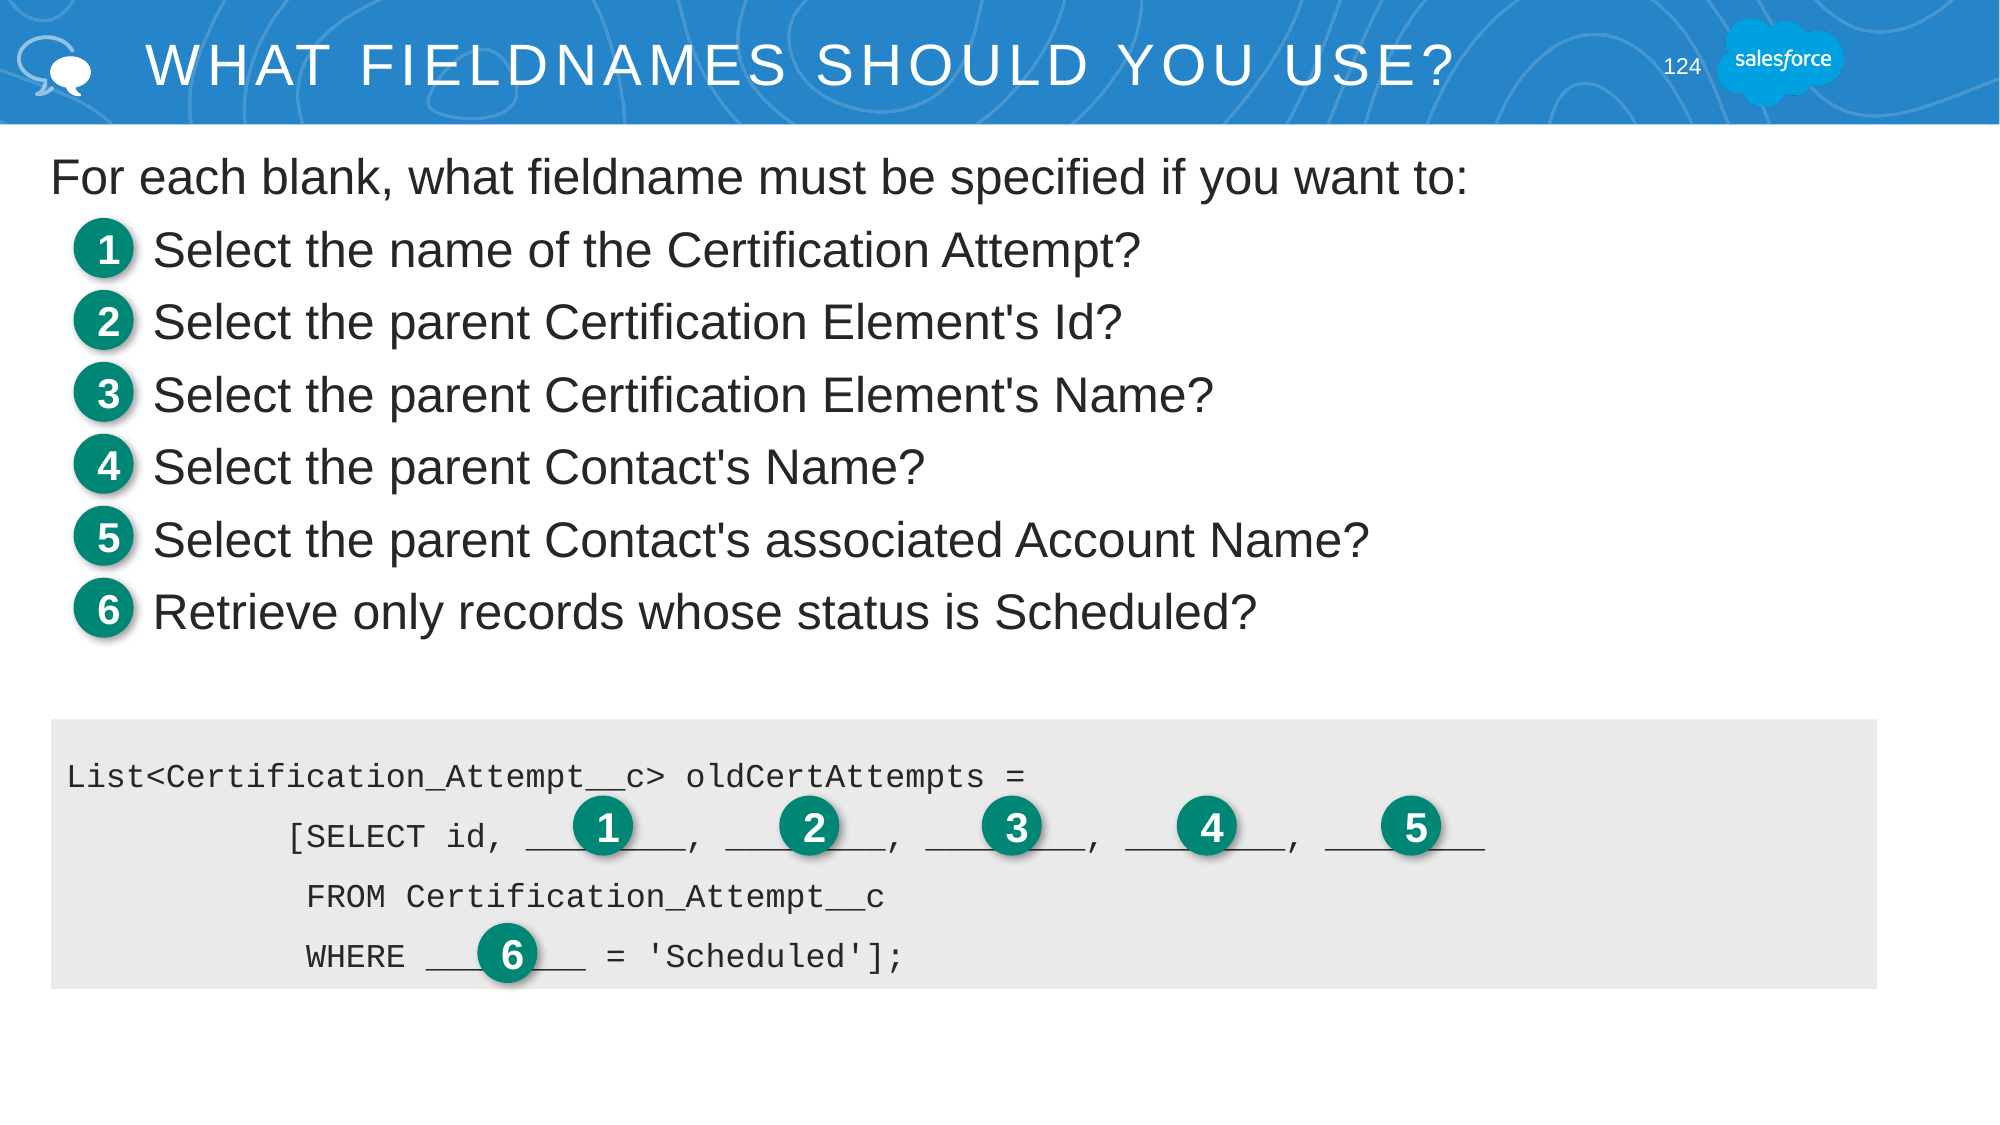

# What Fieldnames Should You Use?
124
 For each blank, what fieldname must be specified if you want to:
 Select the name of the Certification Attempt?
 Select the parent Certification Element's Id?
 Select the parent Certification Element's Name?
 Select the parent Contact's Name?
 Select the parent Contact's associated Account Name?
 Retrieve only records whose status is Scheduled?

1
2
3
4
5
6
List<Certification_Attempt__c> oldCertAttempts =
           [SELECT id, ________, ________, ________, ________, ________
            FROM Certification_Attempt__c
            WHERE ________ = 'Scheduled'];
1
2
3
4
5
6